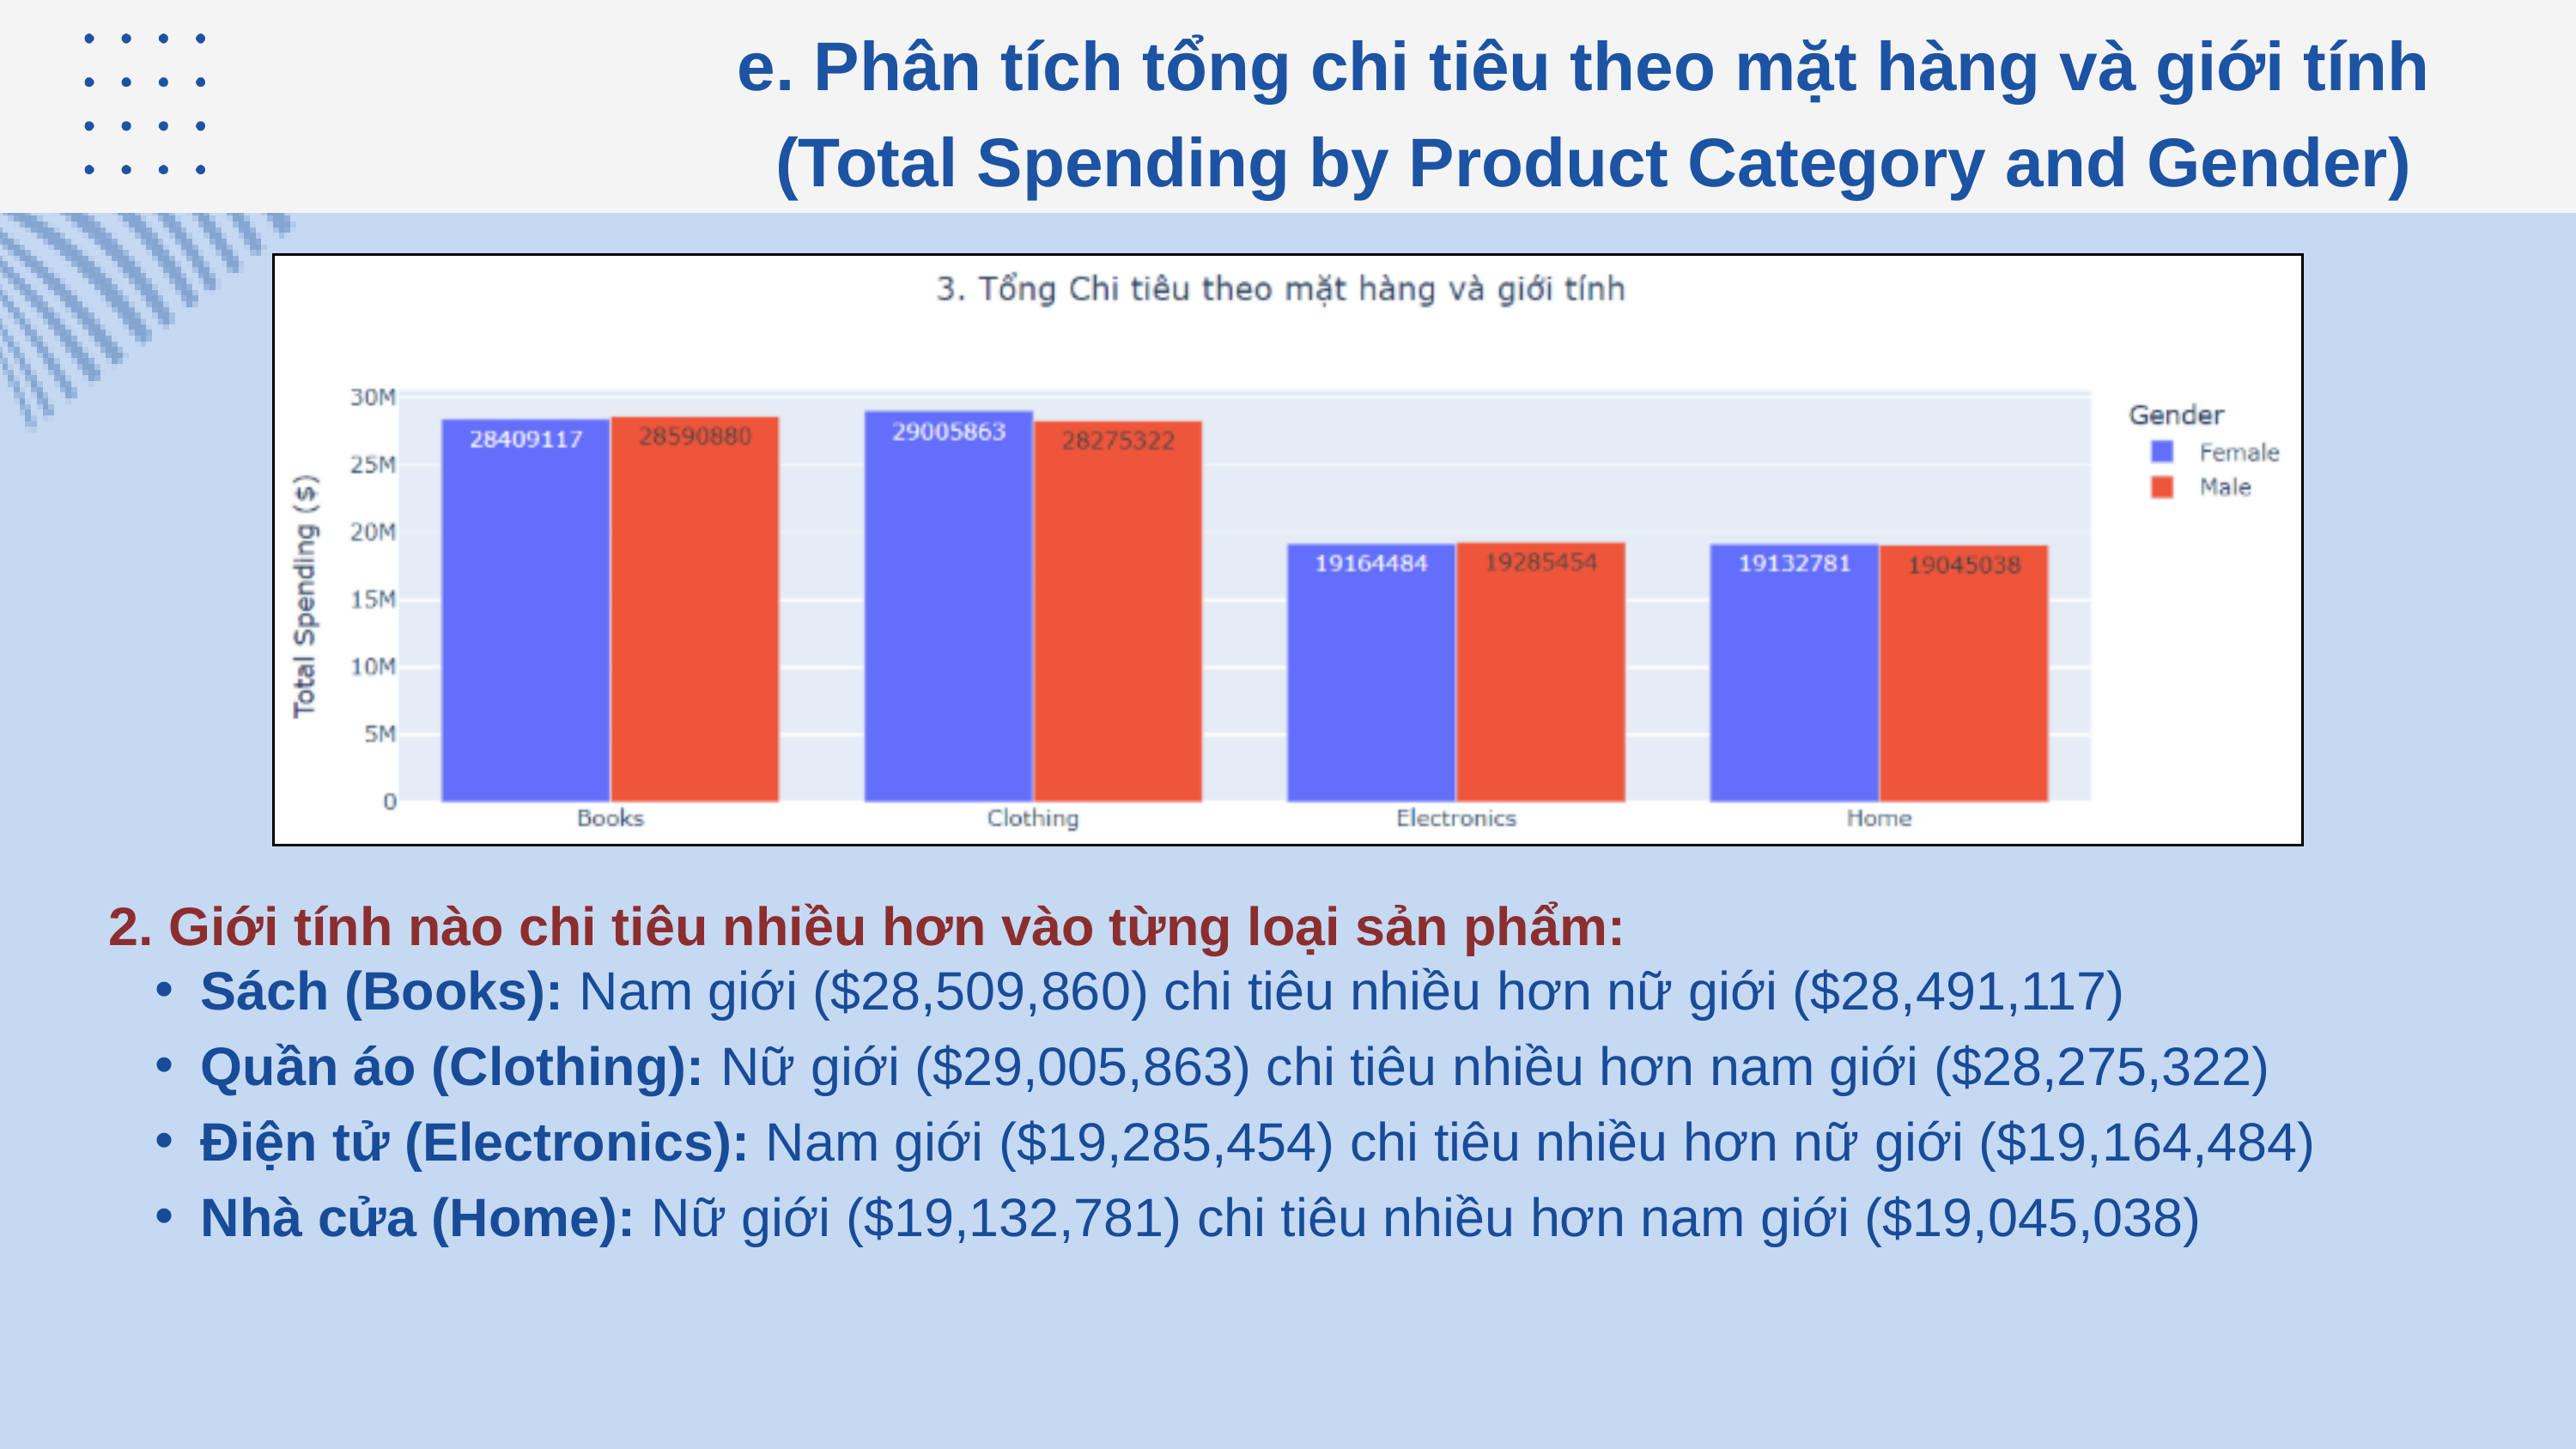

e. Phân tích tổng chi tiêu theo mặt hàng và giới tính
(Total Spending by Product Category and Gender)

2. Giới tính nào chi tiêu nhiều hơn vào từng loại sản phẩm:

Sách (Books): Nam giới ($28,509,860) chi tiêu nhiều hơn nữ giới ($28,491,117)
Quần áo (Clothing): Nữ giới ($29,005,863) chi tiêu nhiều hơn nam giới ($28,275,322)
Điện tử (Electronics): Nam giới ($19,285,454) chi tiêu nhiều hơn nữ giới ($19,164,484)
Nhà cửa (Home): Nữ giới ($19,132,781) chi tiêu nhiều hơn nam giới ($19,045,038)